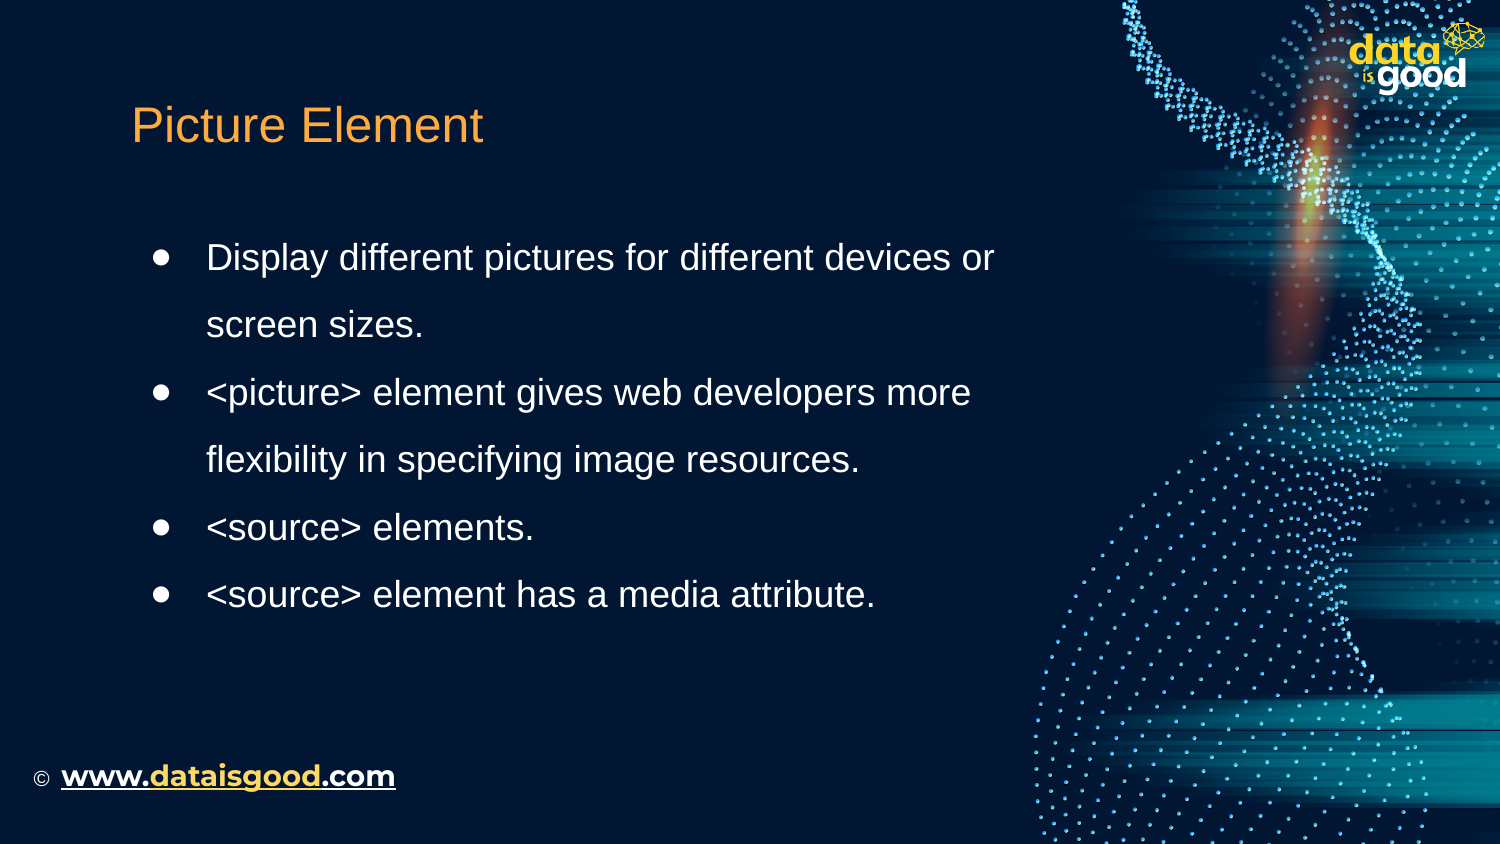

# Picture Element
Display different pictures for different devices or screen sizes.
<picture> element gives web developers more flexibility in specifying image resources.
<source> elements.
<source> element has a media attribute.